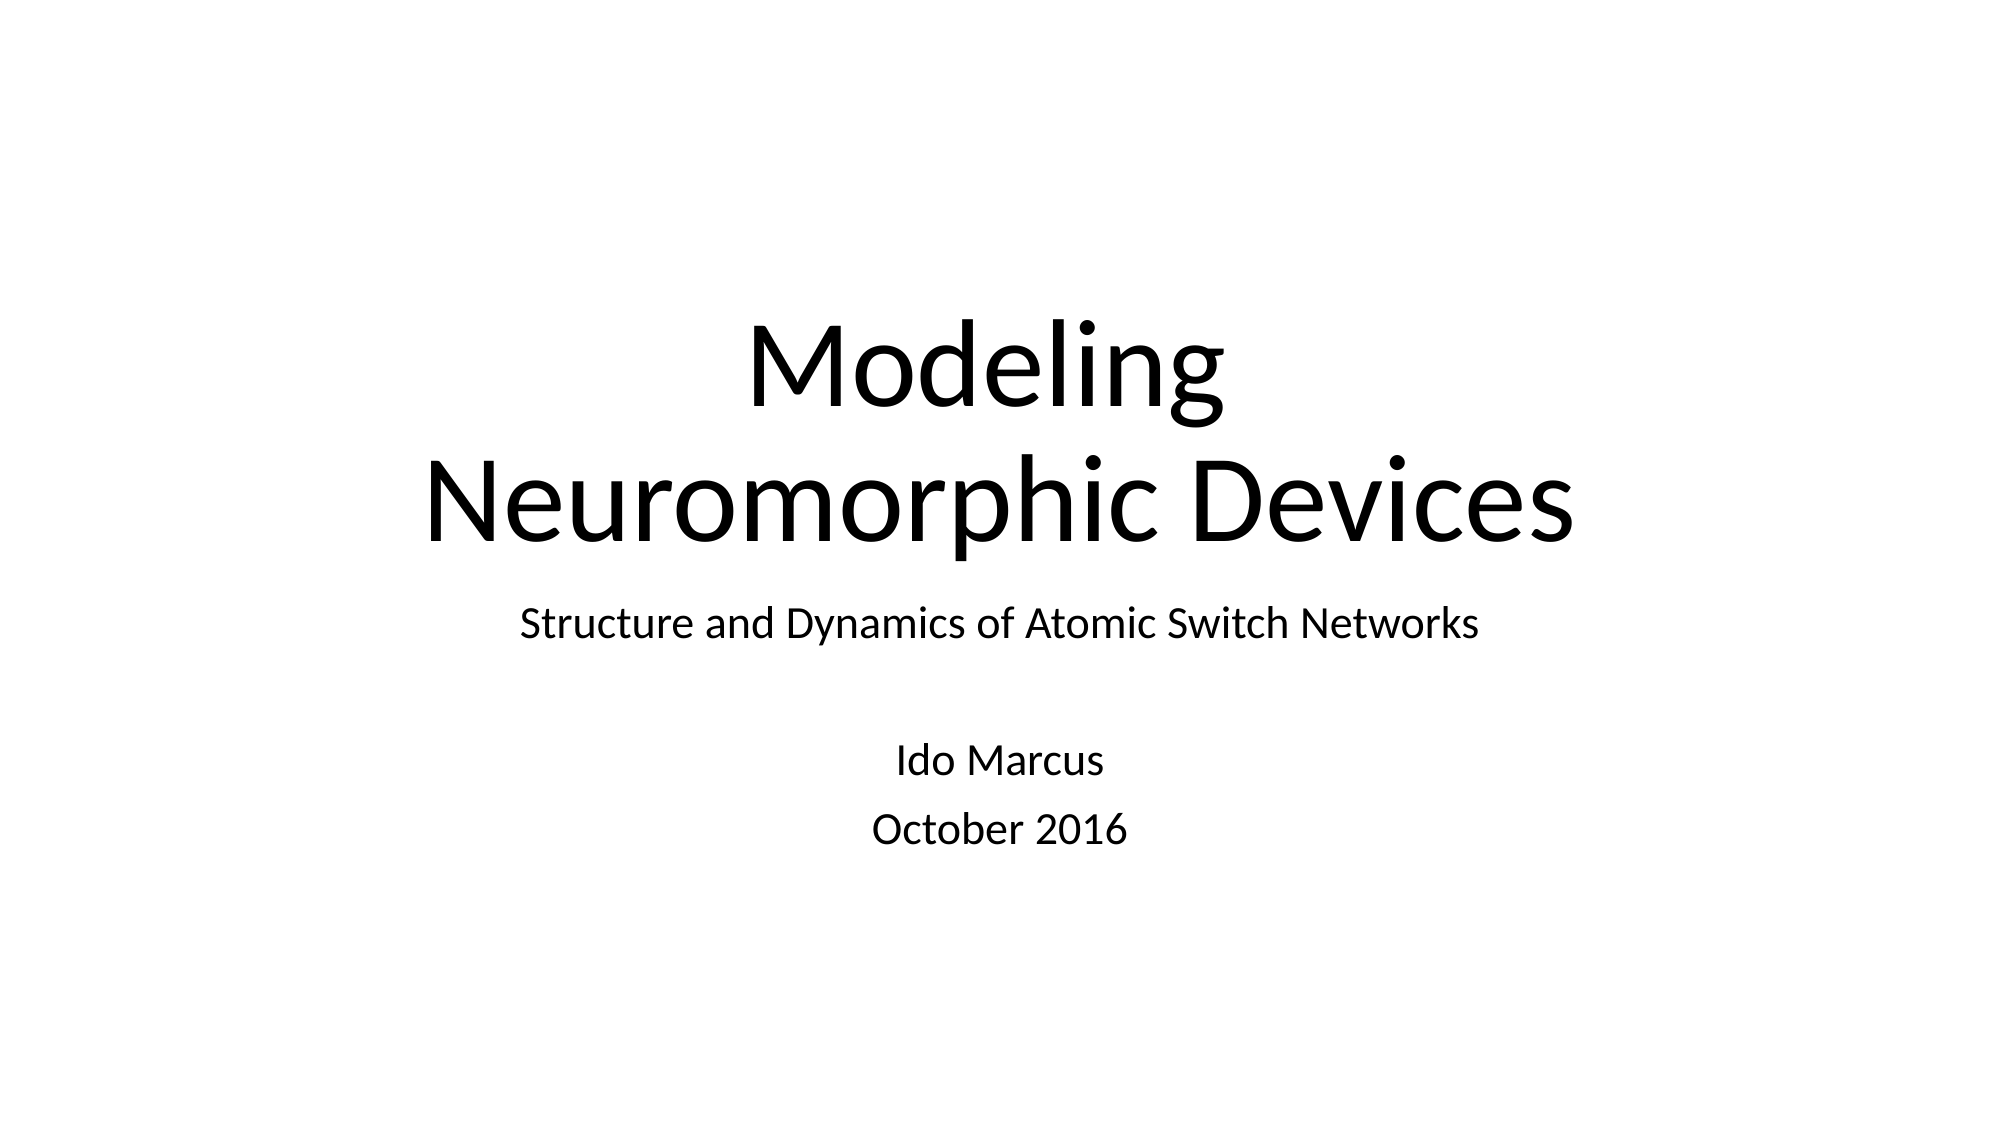

# Modeling Neuromorphic Devices
Structure and Dynamics of Atomic Switch Networks

Ido Marcus
October 2016